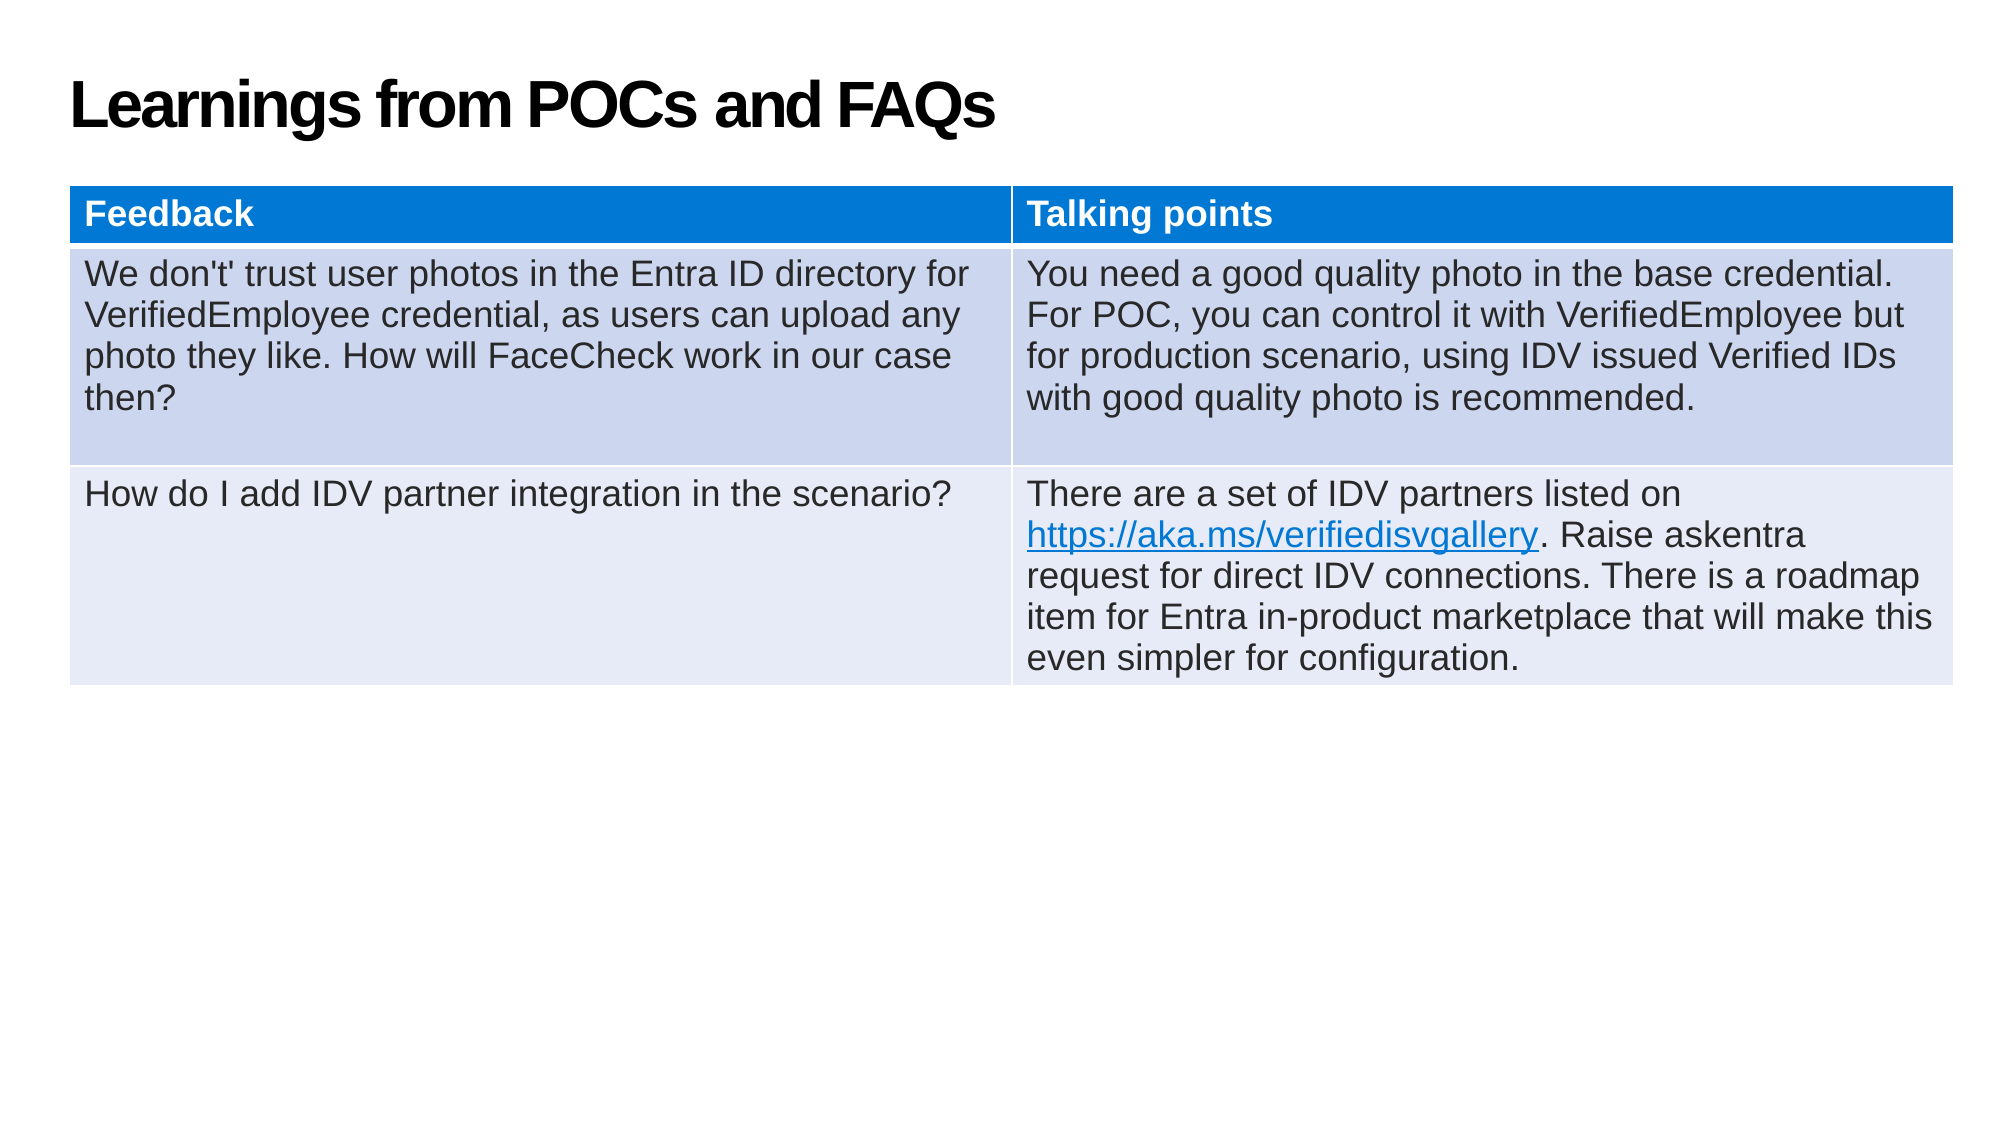

# Learnings from POCs and FAQs
| Feedback | Talking points |
| --- | --- |
| We don't' trust user photos in the Entra ID directory for VerifiedEmployee credential, as users can upload any photo they like. How will FaceCheck work in our case then? | You need a good quality photo in the base credential. For POC, you can control it with VerifiedEmployee but for production scenario, using IDV issued Verified IDs with good quality photo is recommended. |
| How do I add IDV partner integration in the scenario? | There are a set of IDV partners listed on https://aka.ms/verifiedisvgallery. Raise askentra request for direct IDV connections. There is a roadmap item for Entra in-product marketplace that will make this even simpler for configuration. |